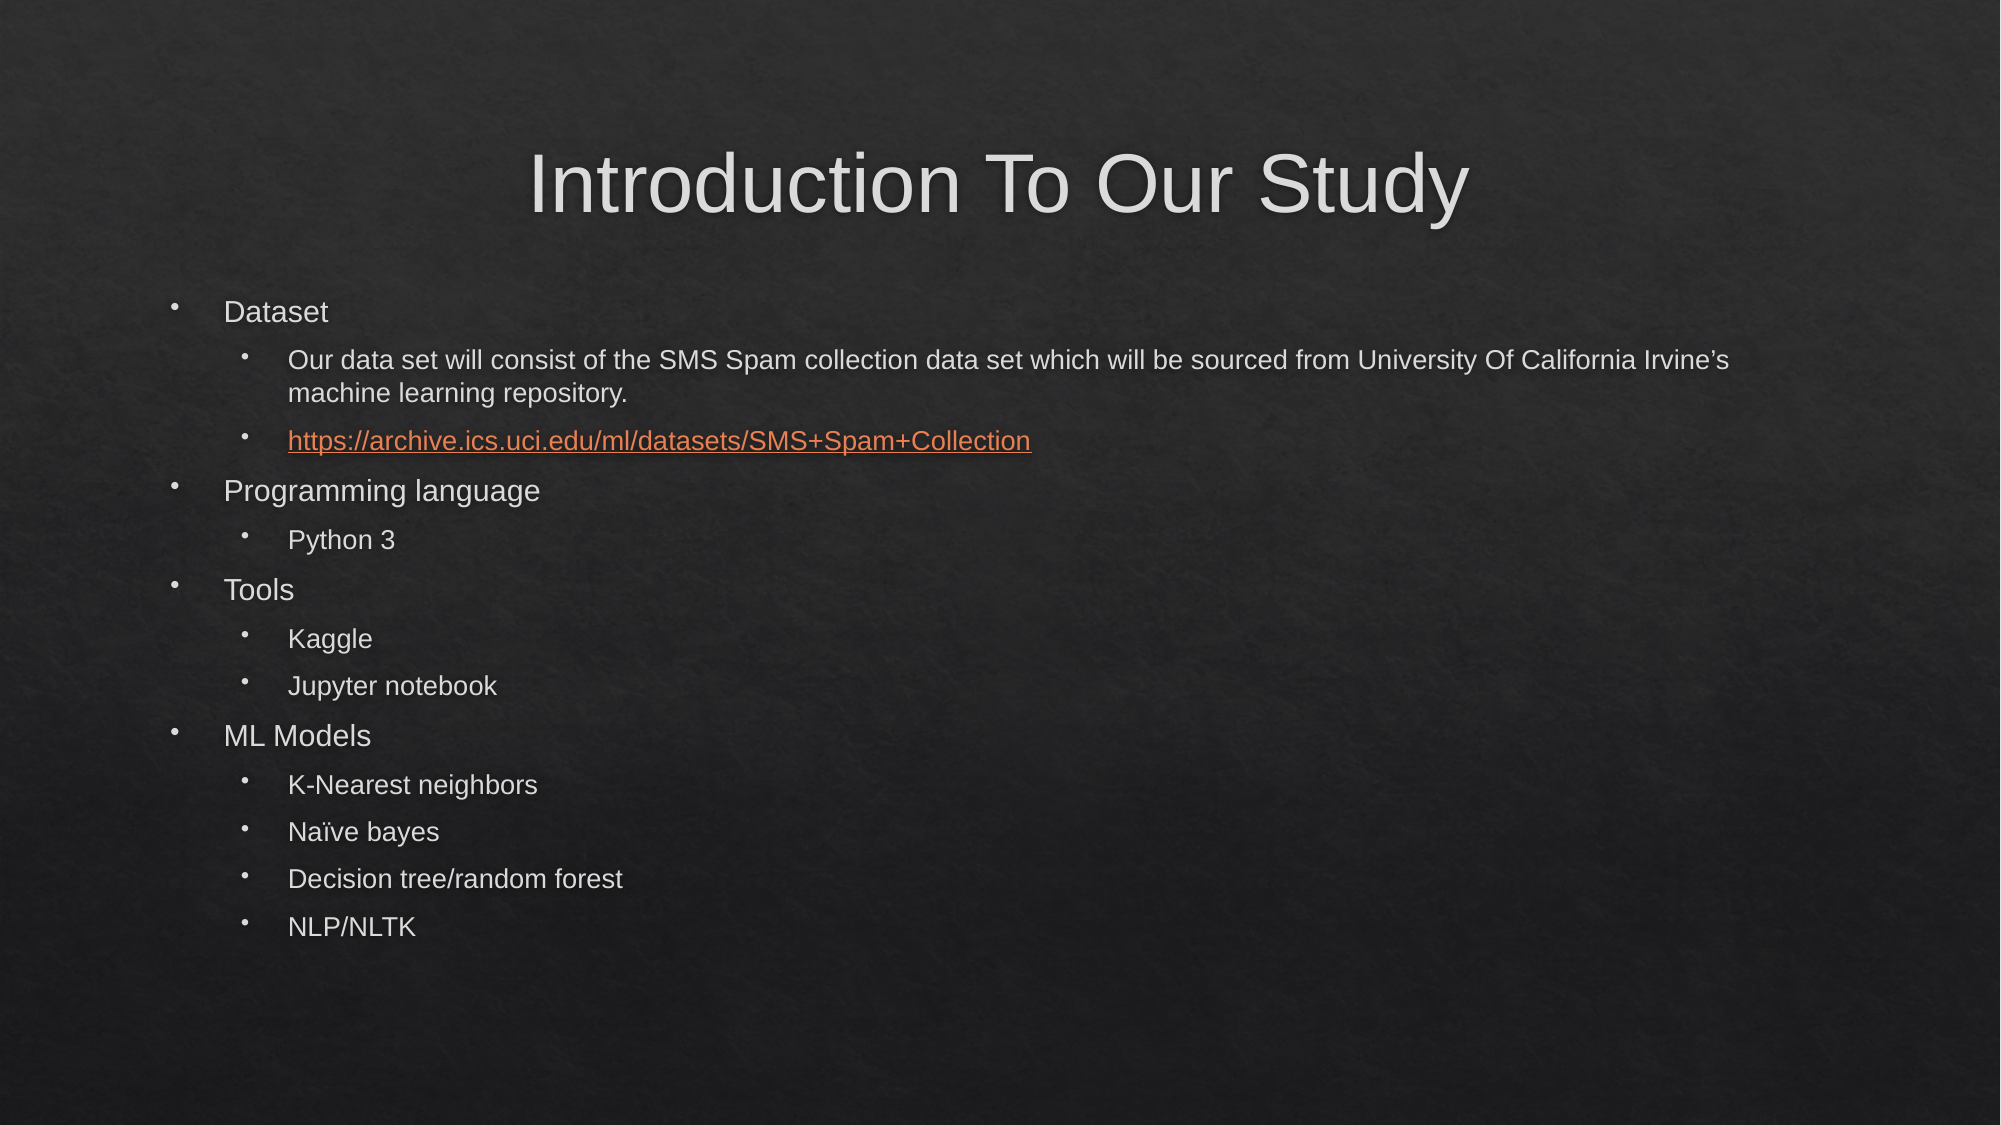

# Introduction To Our Study
Dataset
Our data set will consist of the SMS Spam collection data set which will be sourced from University Of California Irvine’s machine learning repository.
https://archive.ics.uci.edu/ml/datasets/SMS+Spam+Collection
Programming language
Python 3
Tools
Kaggle
Jupyter notebook
ML Models
K-Nearest neighbors
Naïve bayes
Decision tree/random forest
NLP/NLTK